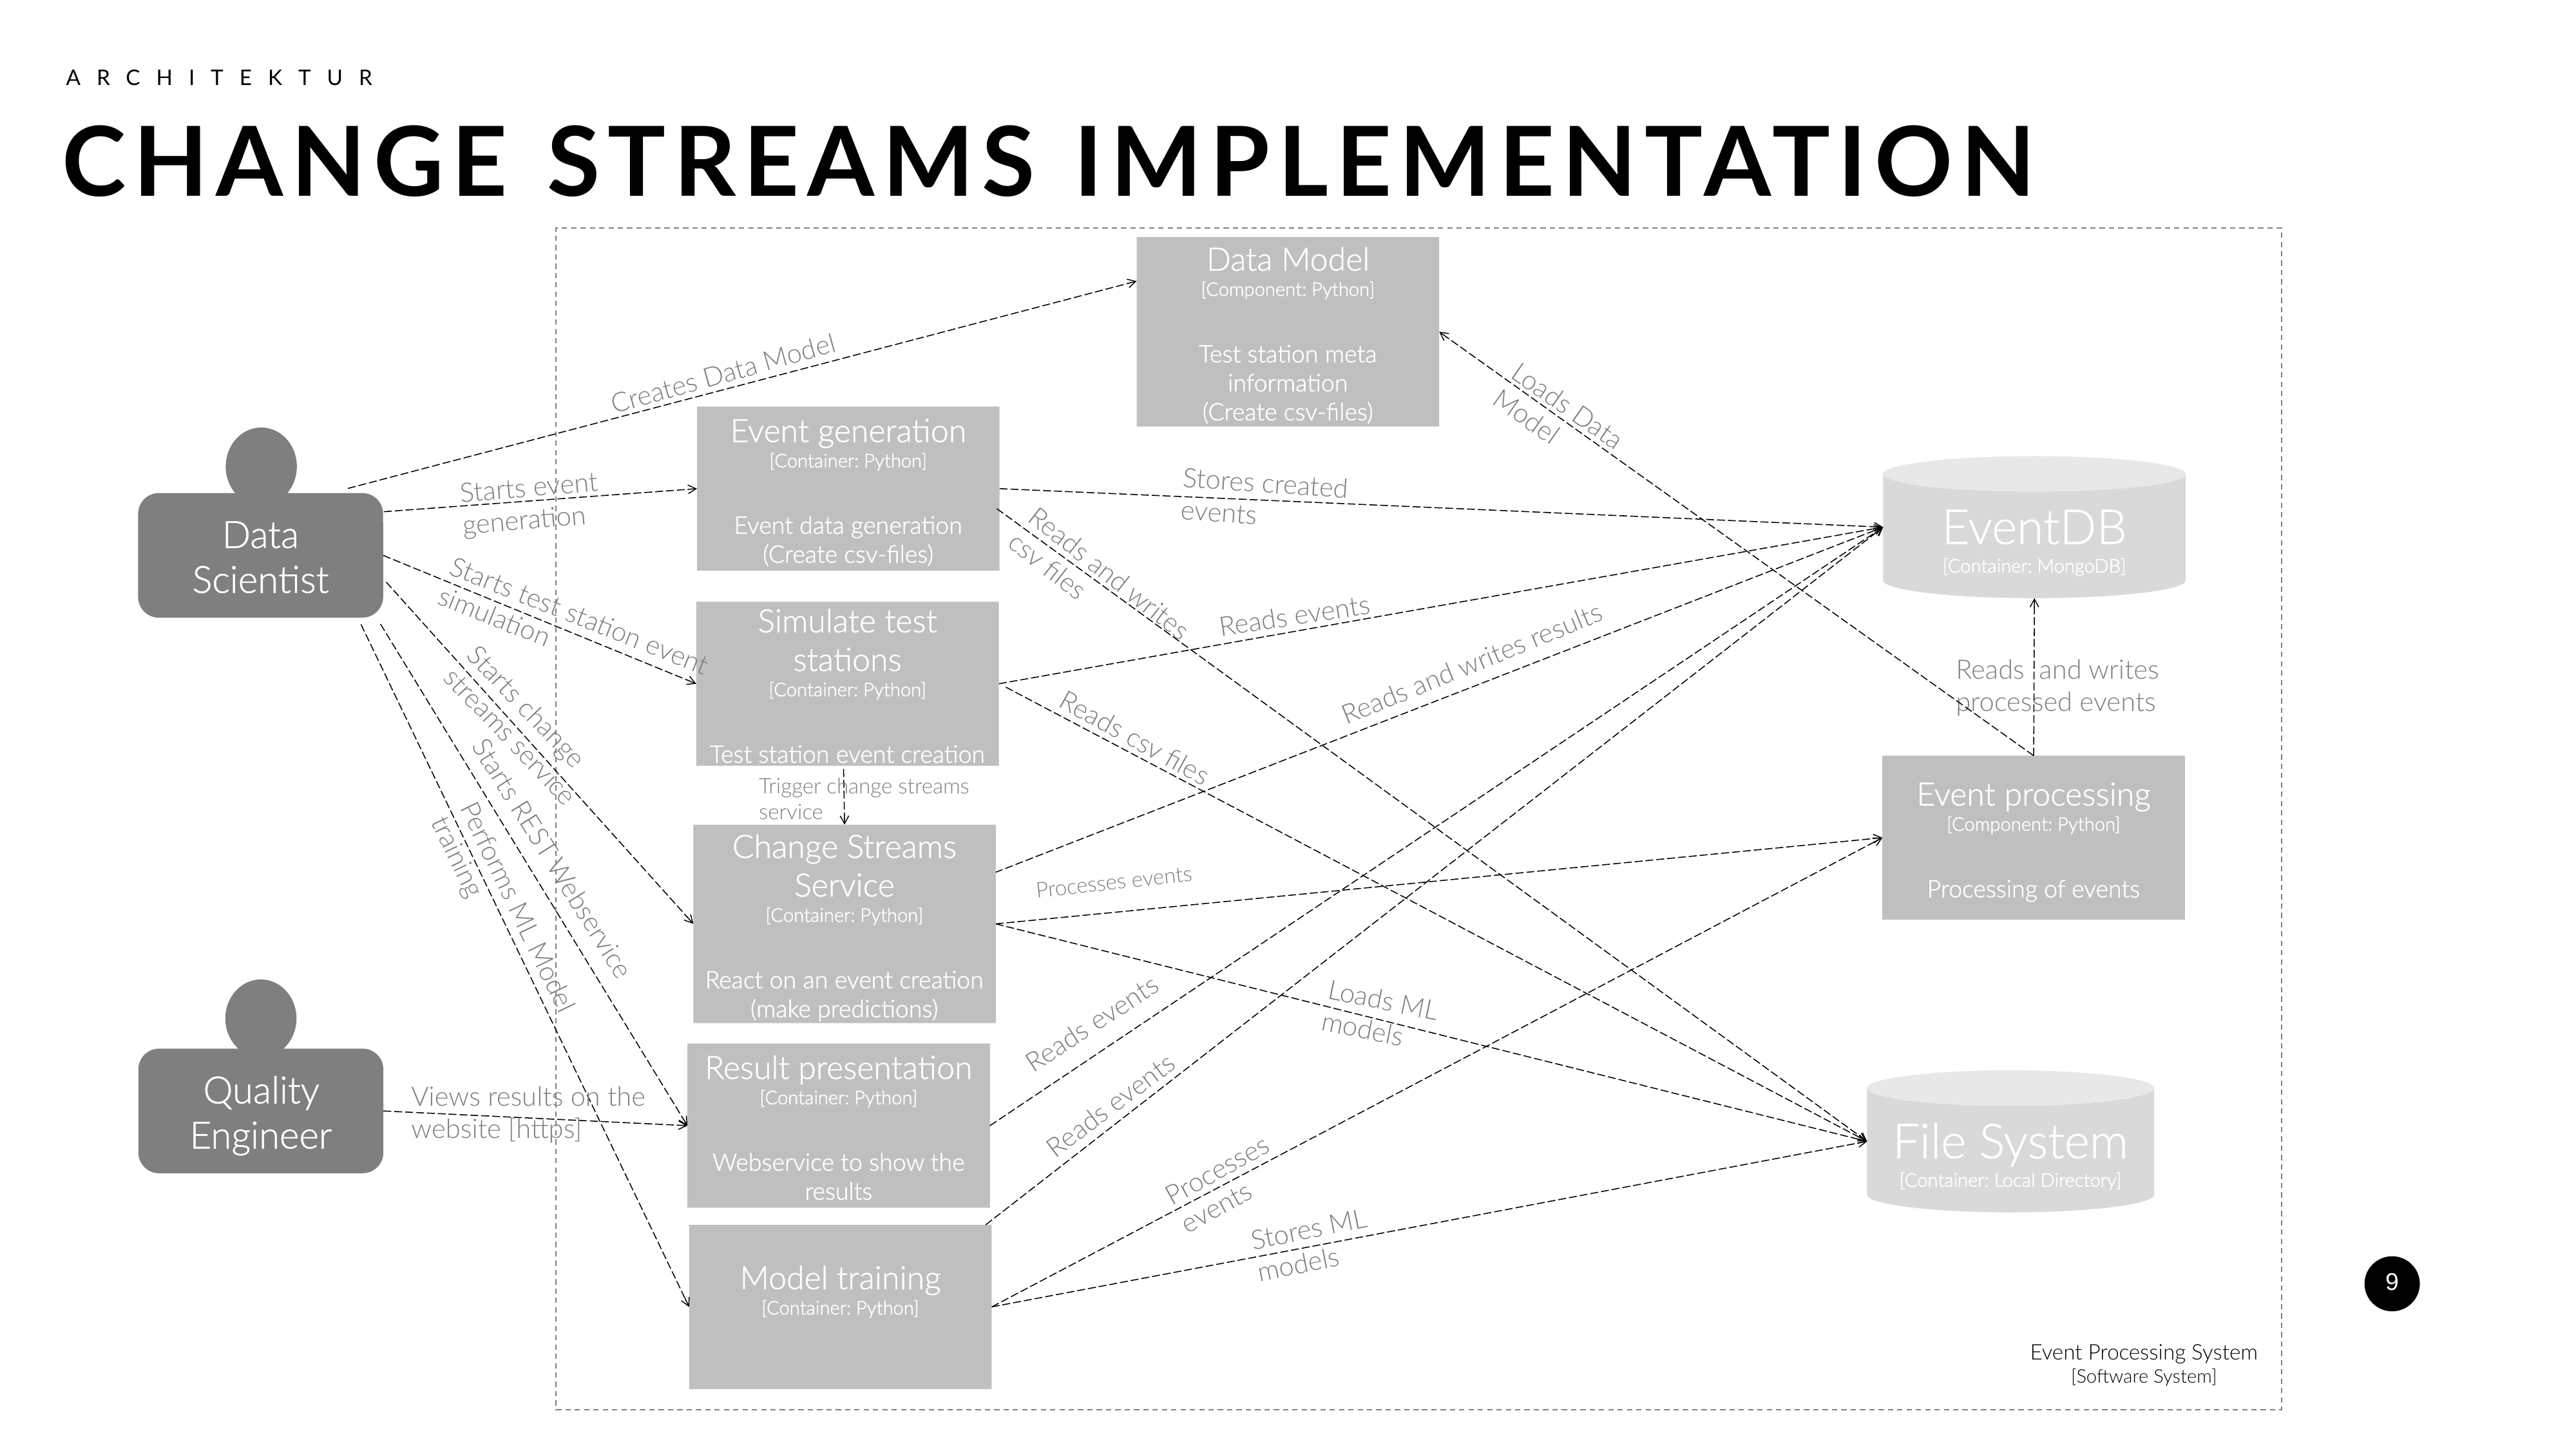

ARCHITEKTUR
CHANGE STREAMS IMPLEMENTATION

Event generation
[Container: Python]

Event data generation
(Create csv-files)
EventDB
[Container: MongoDB]
Simulate test stations
[Container: Python]

Test station event creation
Event processing
[Component: Python]

Processing of events
Result presentation
[Container: Python]

Webservice to show the results
File System
[Container: Local Directory]
Model training
[Container: Python]

Data Scientist

Quality Engineer
Stores created events
Starts event generation
Reads and writes csv files
Reads events
Starts test station event simulation
Reads and writes results
Reads  and writes  processed events
Starts change streams service
Reads csv files
Trigger change streams service
Change Streams Service
[Container: Python]

React on an event creation (make predictions)
Starts REST Webservice
Processes events
Performs ML Model training
Loads ML models
Reads events
Views results on the website [https]
Reads events
Processes events
Stores ML models
Event Processing System [Software System]
Data Model
[Component: Python]

Test station meta information
(Create csv-files)
Creates Data Model
Loads Data Model